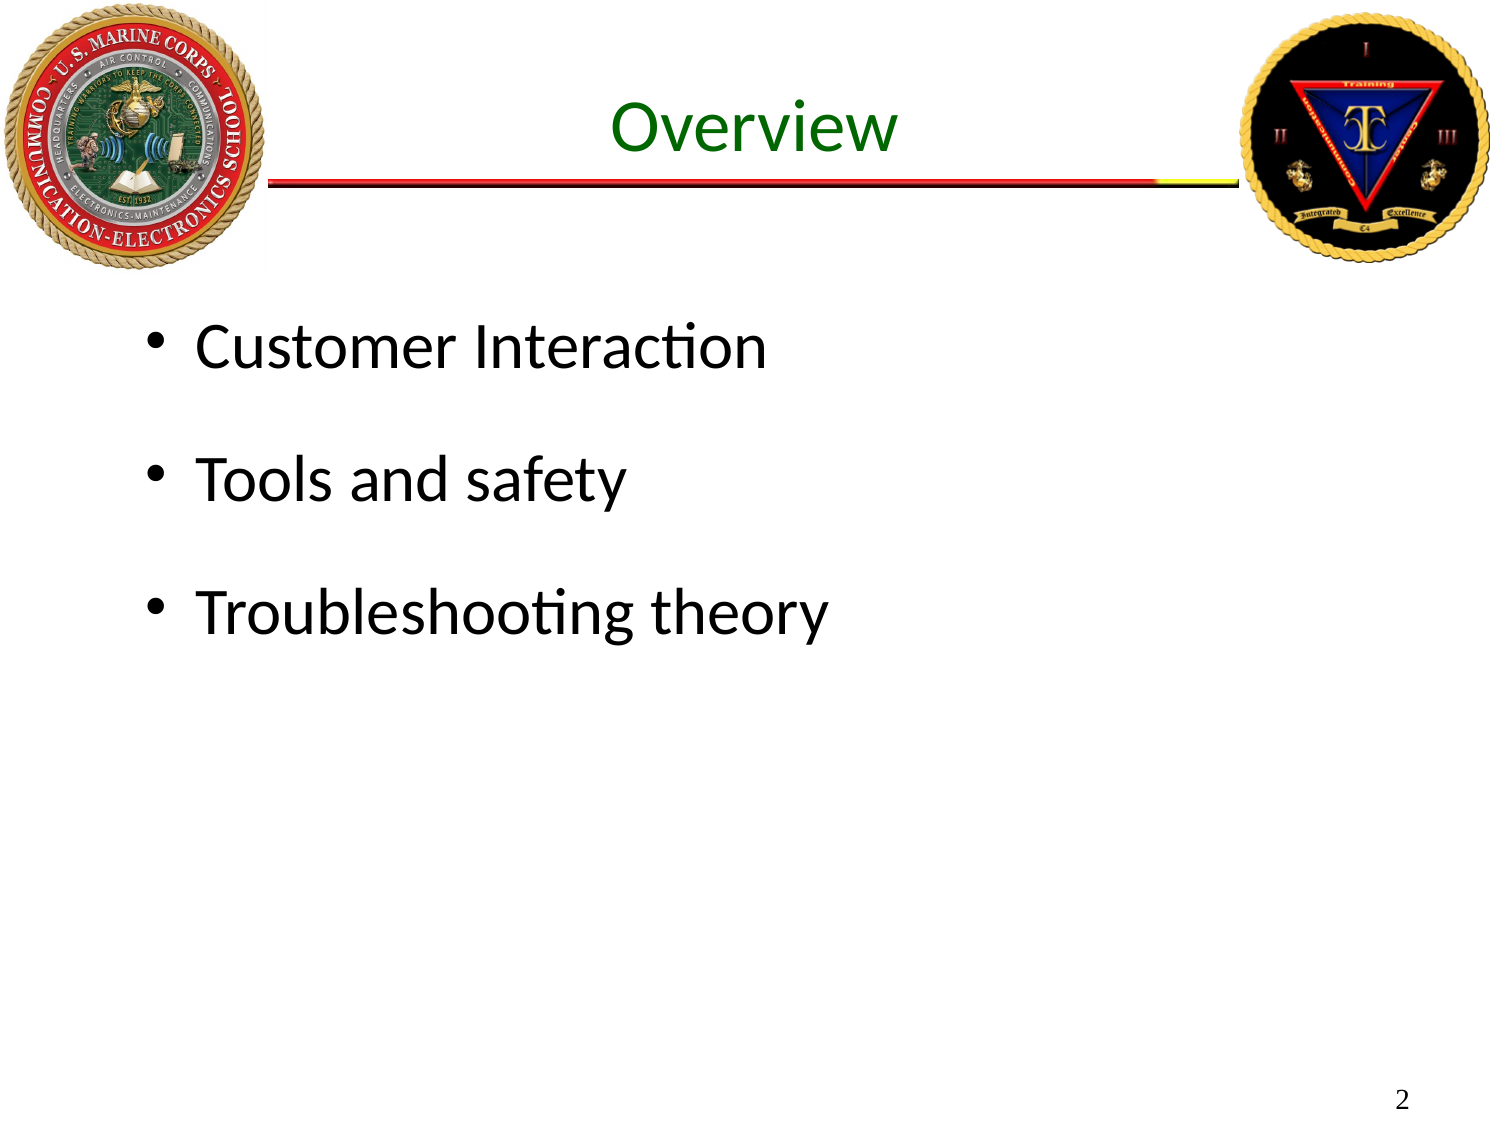

Overview
Customer Interaction

Tools and safety

Troubleshooting theory